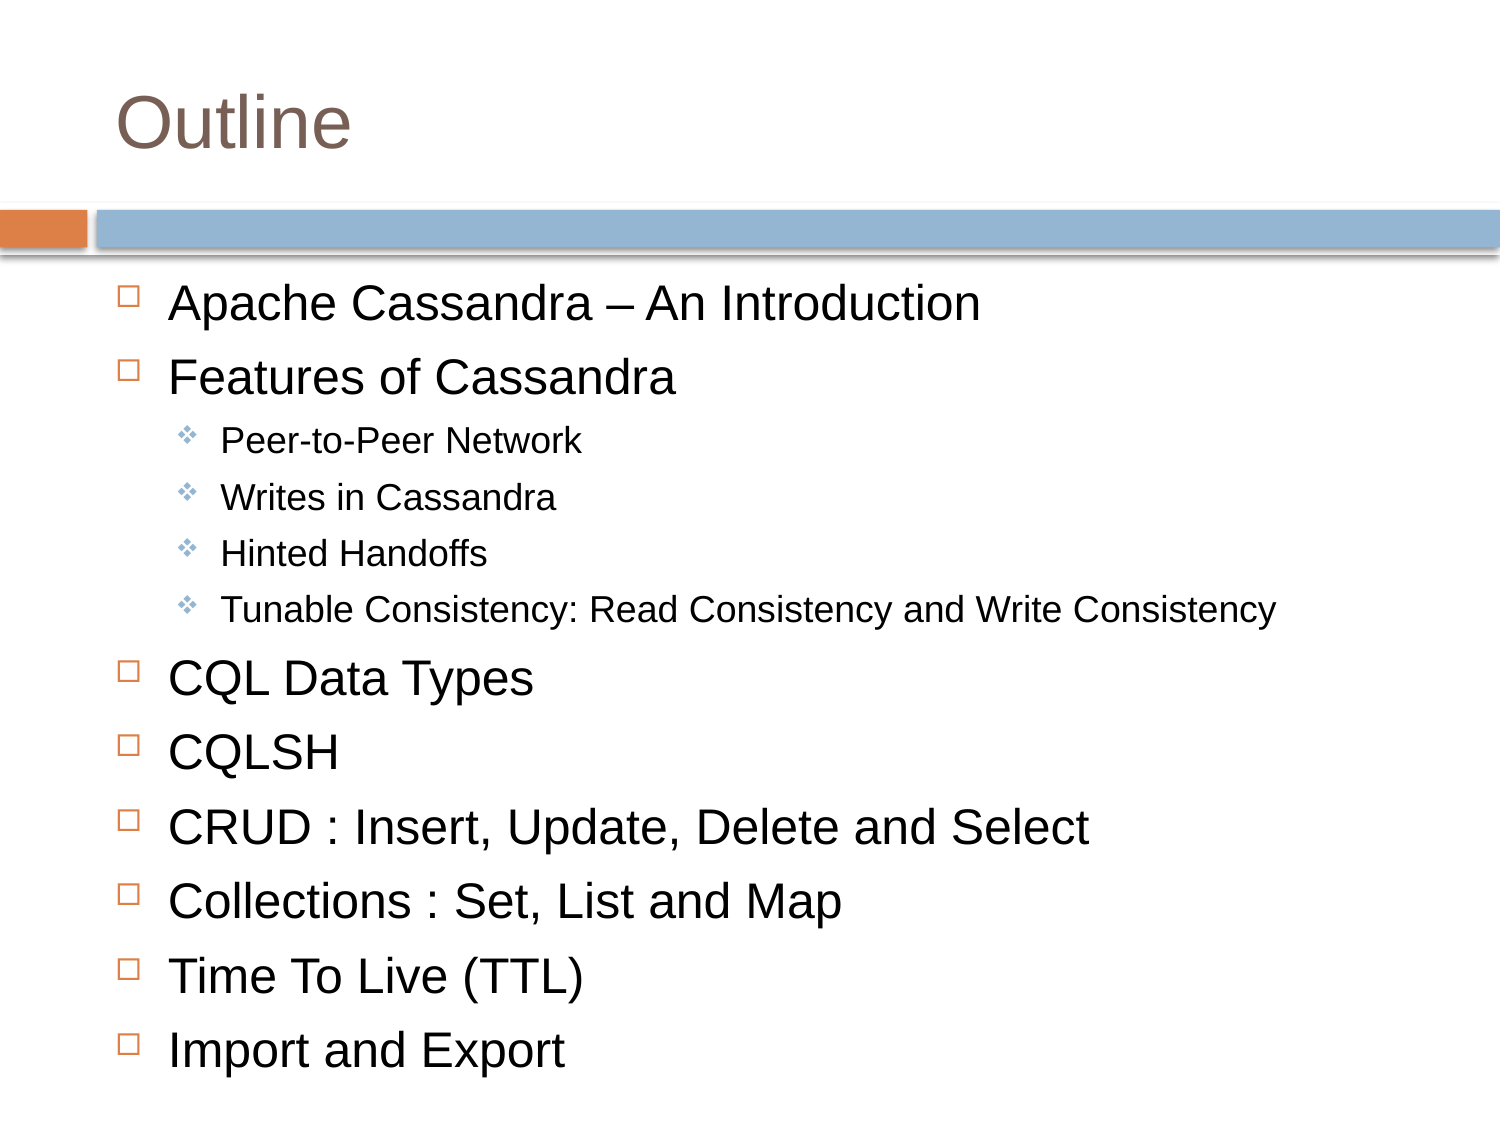

# Outline
Apache Cassandra – An Introduction
Features of Cassandra
Peer-to-Peer Network
Writes in Cassandra
Hinted Handoffs
Tunable Consistency: Read Consistency and Write Consistency
CQL Data Types
CQLSH
CRUD : Insert, Update, Delete and Select
Collections : Set, List and Map
Time To Live (TTL)
Import and Export